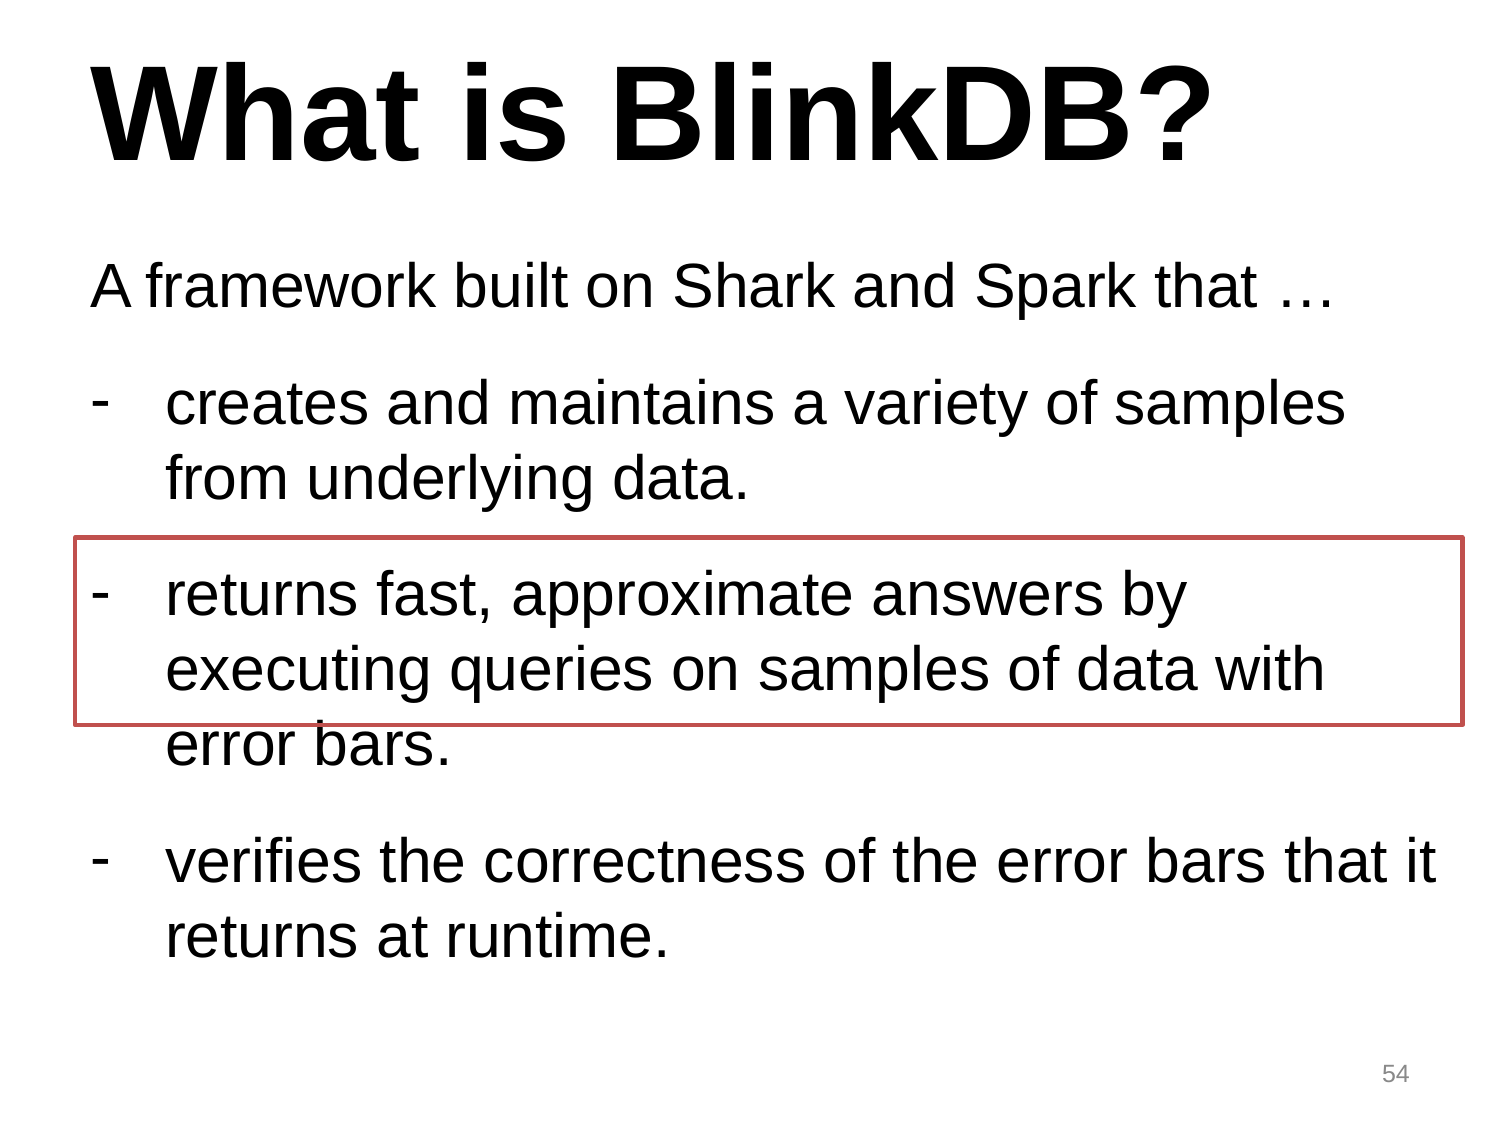

# What is BlinkDB?
A framework built on Shark and Spark that …
creates and maintains a variety of samples from underlying data.
returns fast, approximate answers by executing queries on samples of data with error bars.
verifies the correctness of the error bars that it returns at runtime.

54